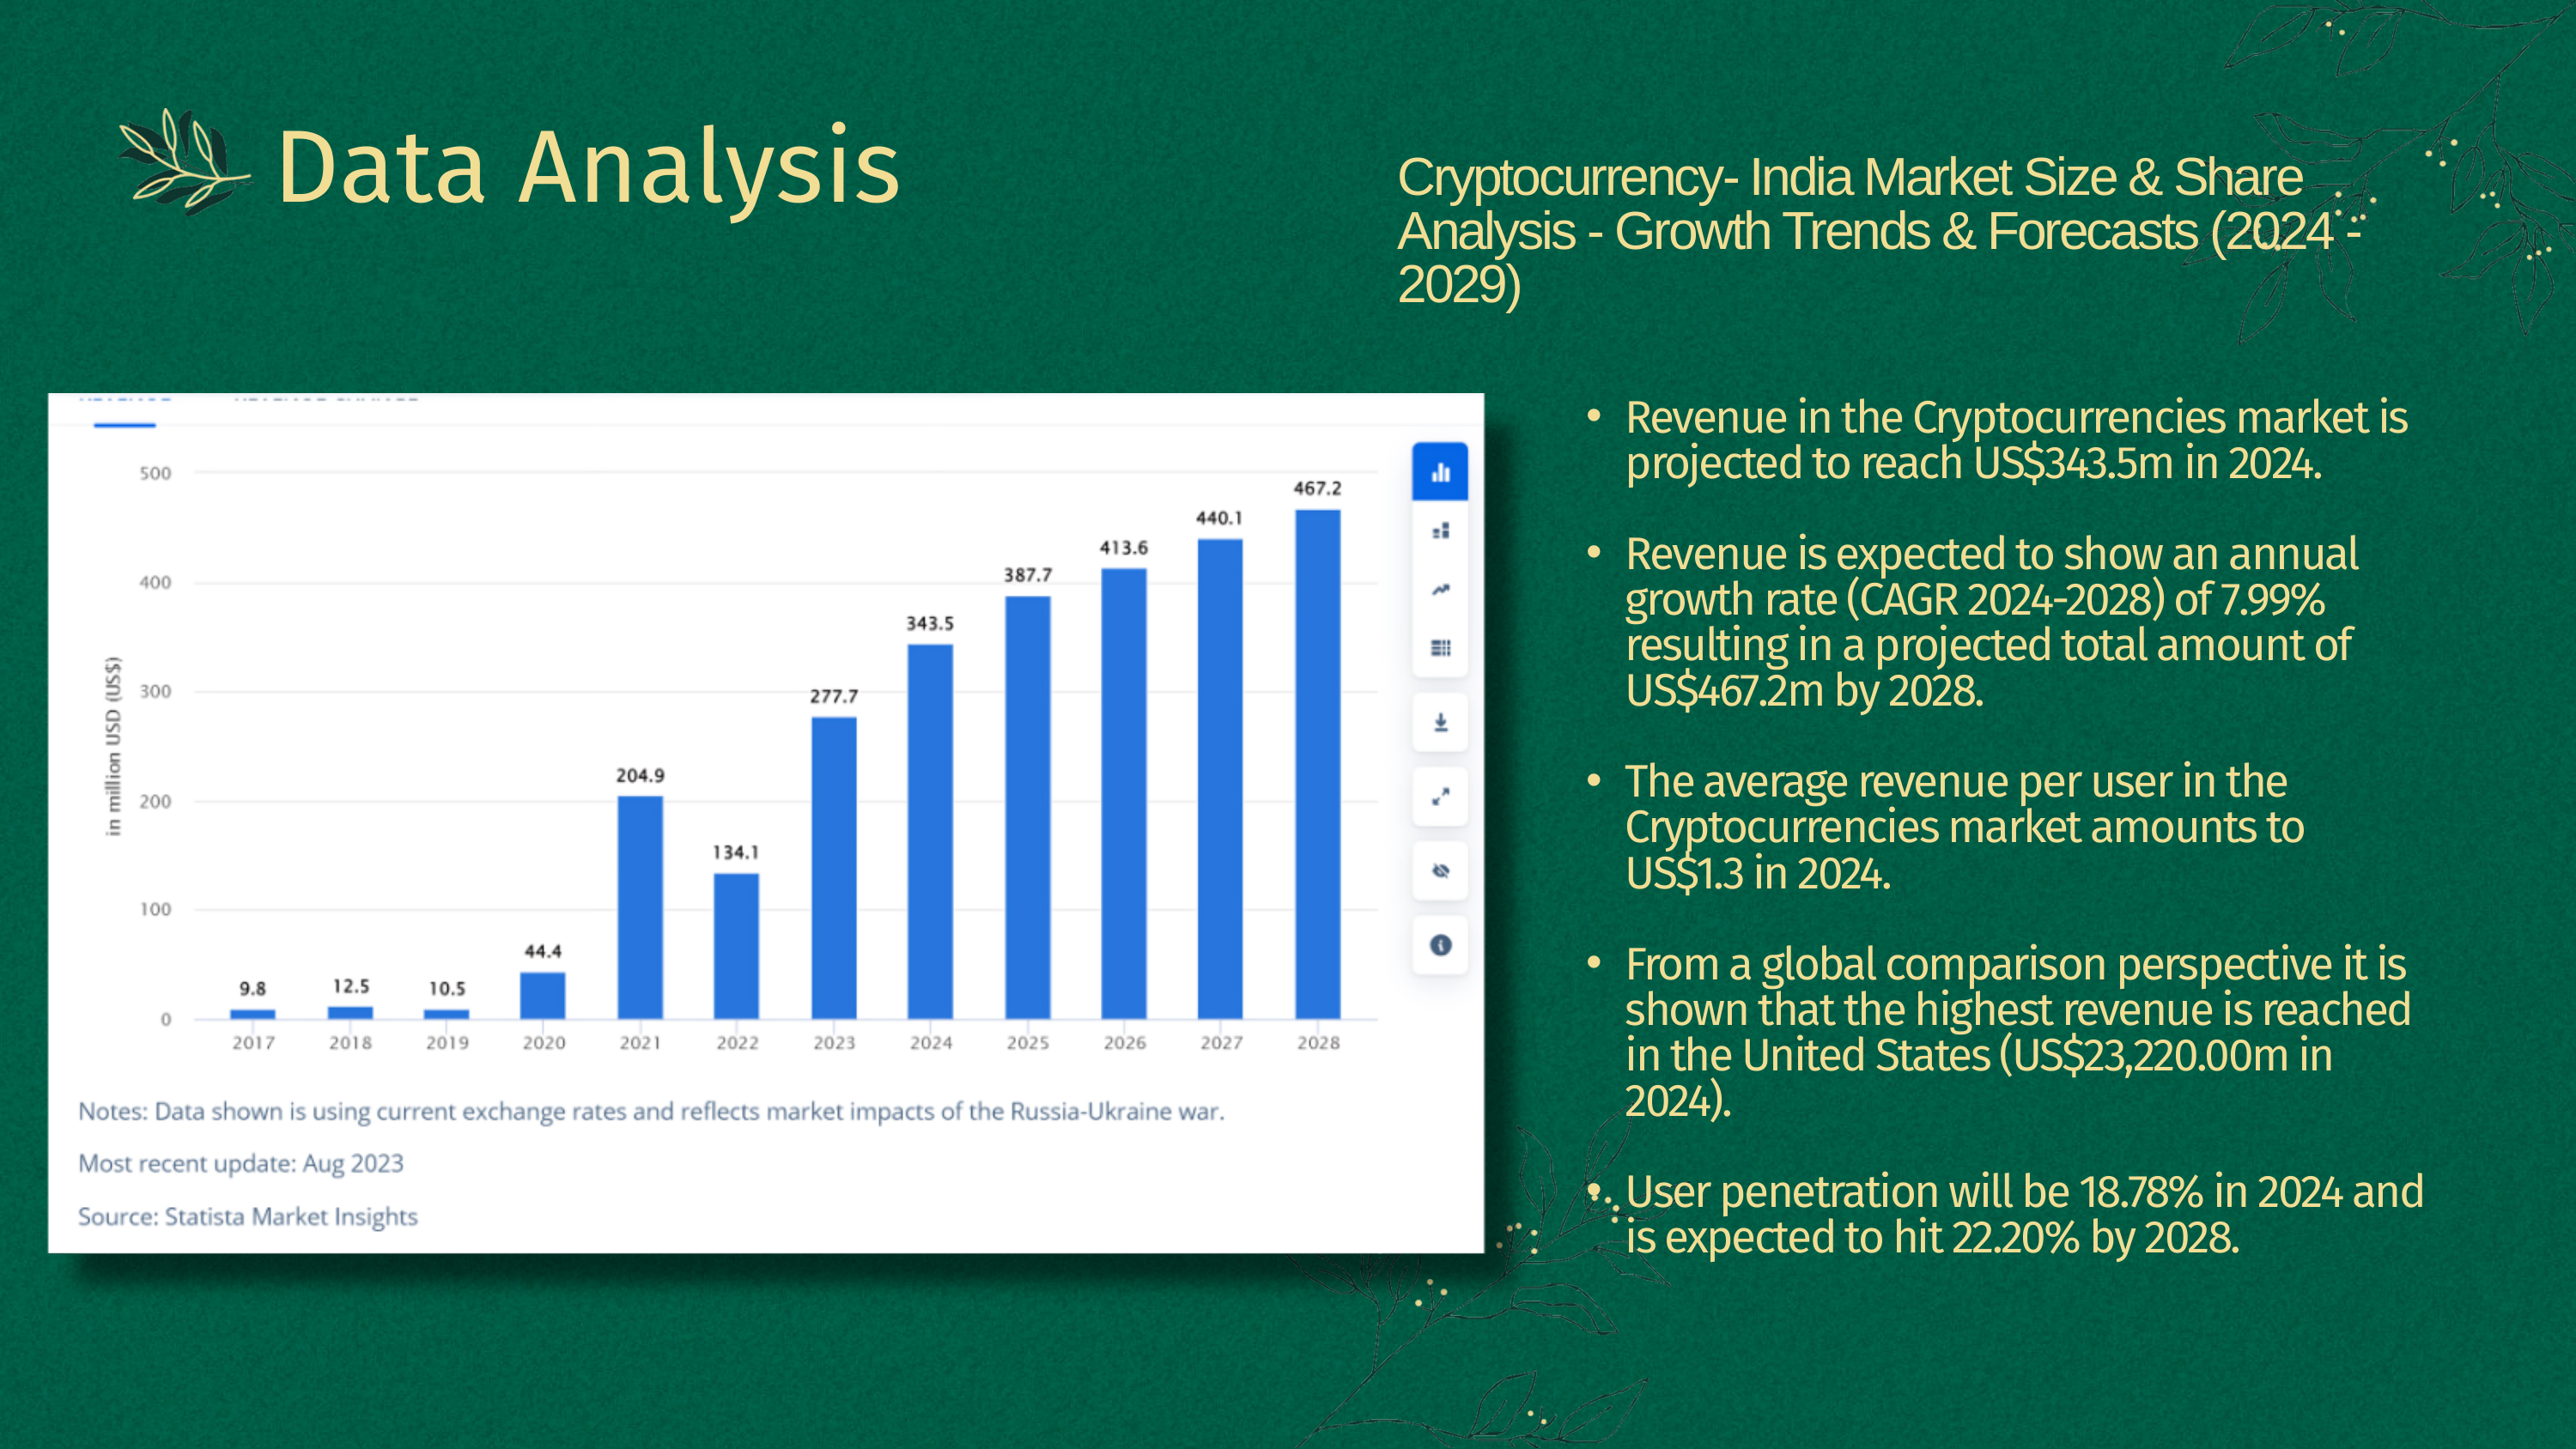

Data Analysis
Cryptocurrency- India Market Size & Share Analysis - Growth Trends & Forecasts (2024 - 2029)

Revenue in the Cryptocurrencies market is projected to reach US$343.5m in 2024.

Revenue is expected to show an annual growth rate (CAGR 2024-2028) of 7.99% resulting in a projected total amount of US$467.2m by 2028.

The average revenue per user in the Cryptocurrencies market amounts to US$1.3 in 2024.

From a global comparison perspective it is shown that the highest revenue is reached in the United States (US$23,220.00m in 2024).

User penetration will be 18.78% in 2024 and is expected to hit 22.20% by 2028.